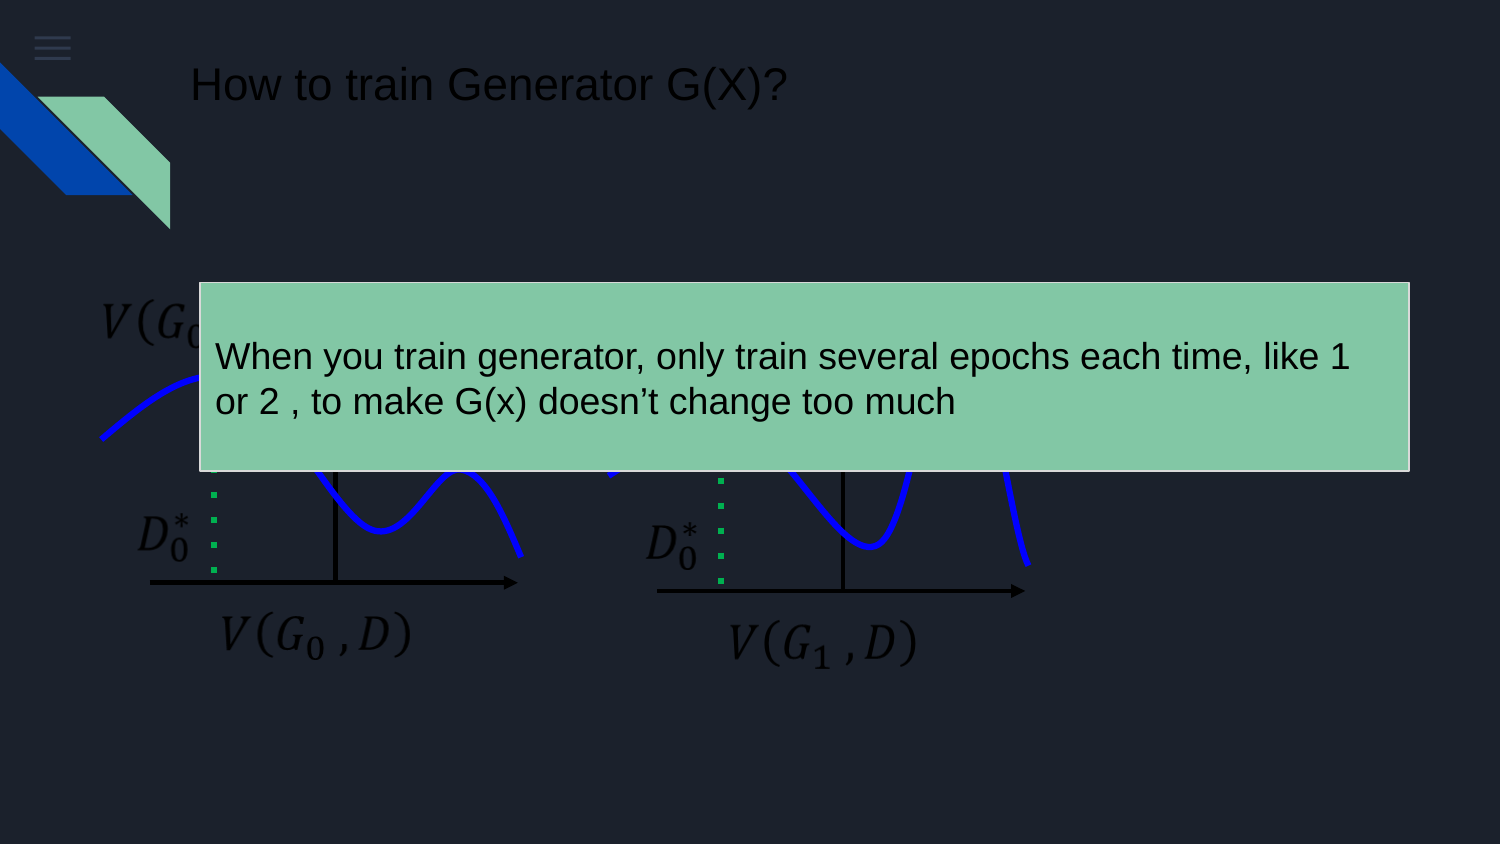

# How to train Generator G(X)?
smaller
When you train generator, only train several epochs each time, like 1 or 2 , to make G(x) doesn’t change too much